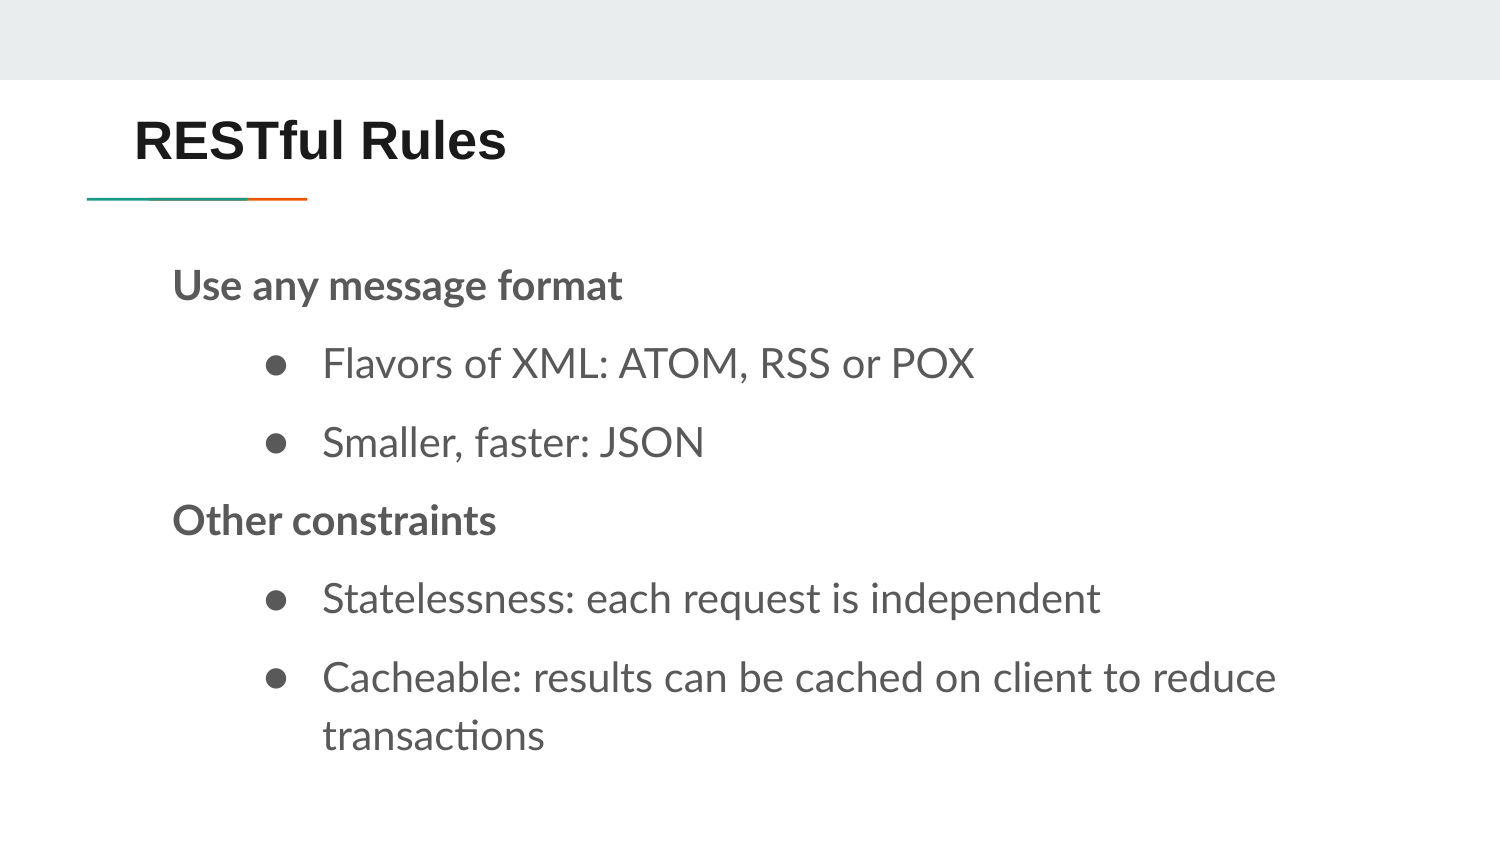

# RESTful Rules
Use any message format
Flavors of XML: ATOM, RSS or POX
Smaller, faster: JSON
Other constraints
Statelessness: each request is independent
Cacheable: results can be cached on client to reduce transactions